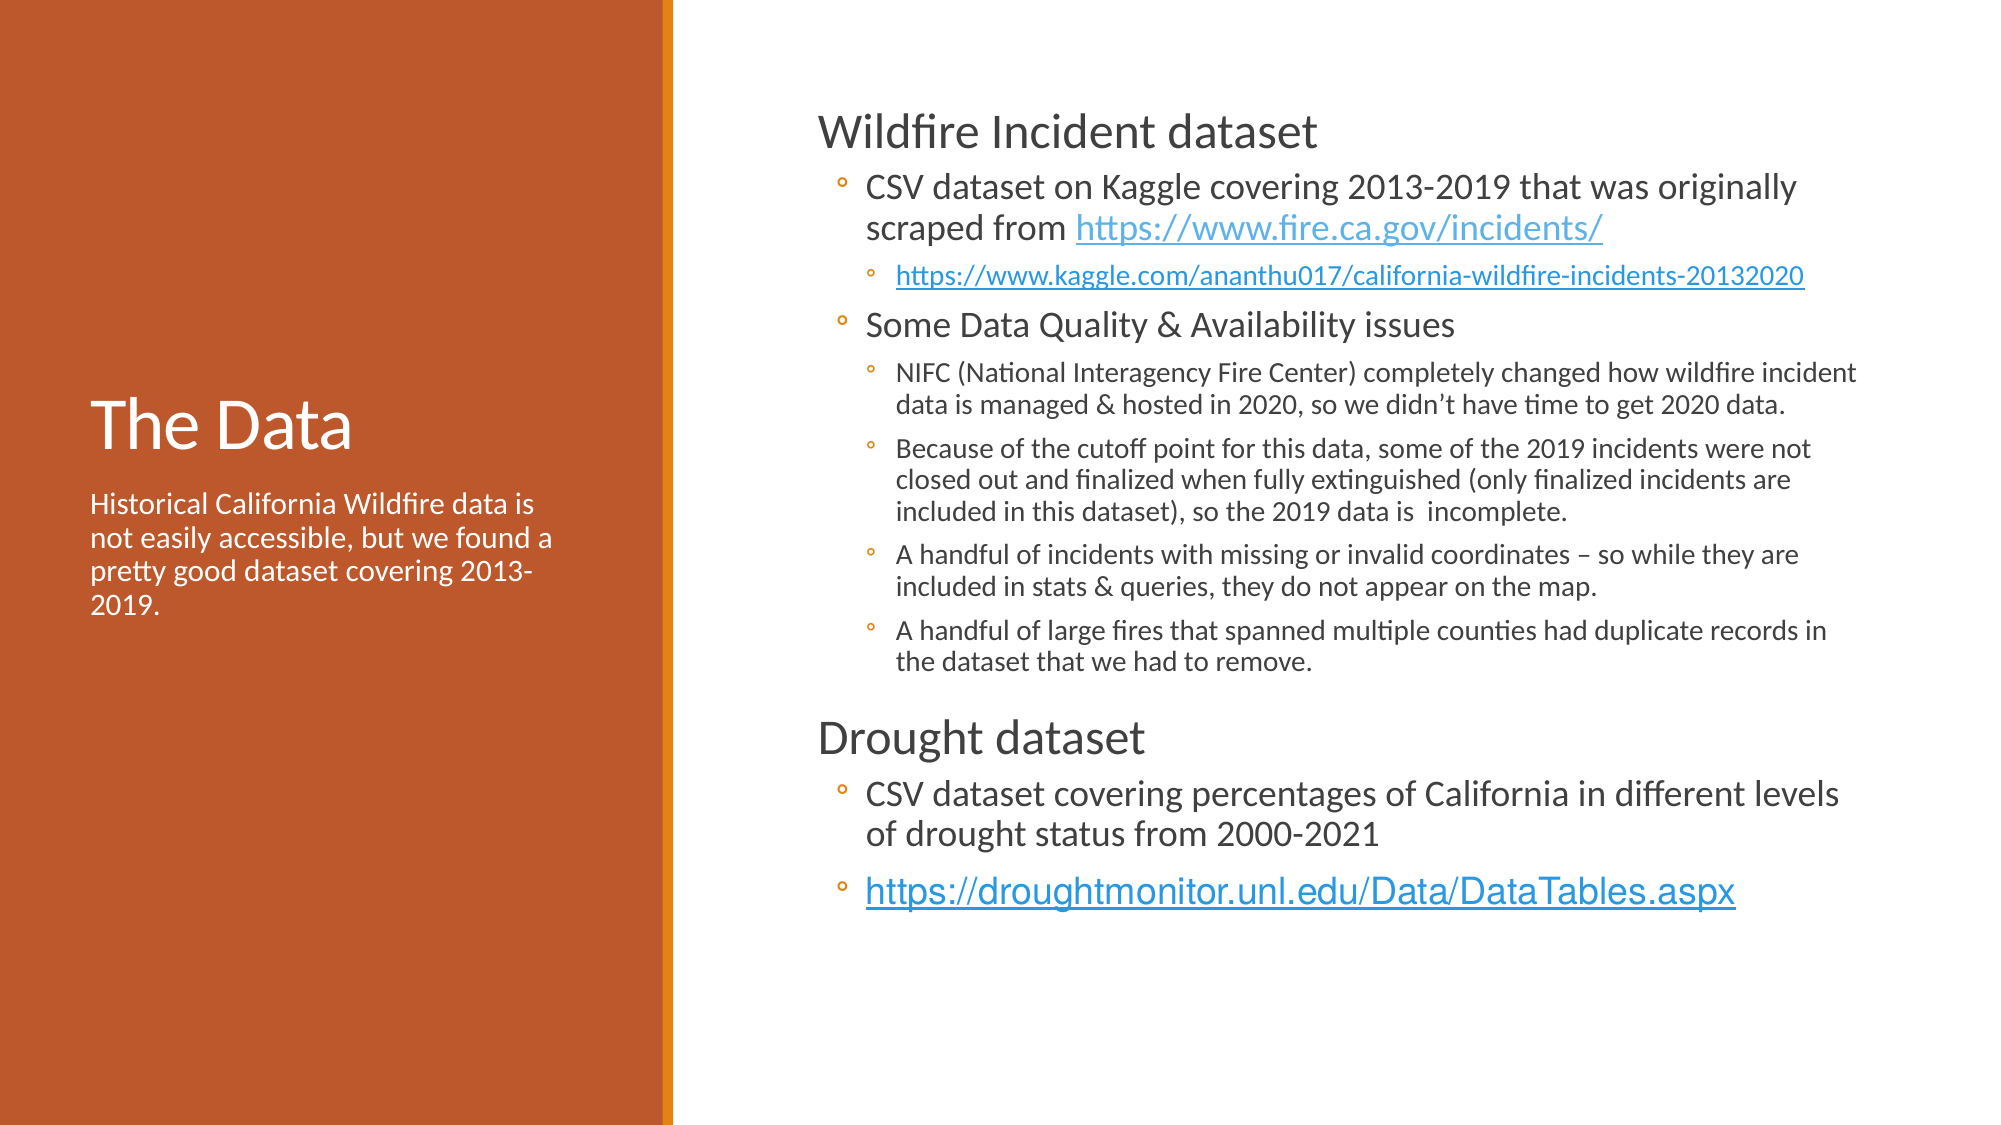

# The Data
Wildfire Incident dataset
CSV dataset on Kaggle covering 2013-2019 that was originally scraped from https://www.fire.ca.gov/incidents/
https://www.kaggle.com/ananthu017/california-wildfire-incidents-20132020
Some Data Quality & Availability issues
NIFC (National Interagency Fire Center) completely changed how wildfire incident data is managed & hosted in 2020, so we didn’t have time to get 2020 data.
Because of the cutoff point for this data, some of the 2019 incidents were not closed out and finalized when fully extinguished (only finalized incidents are included in this dataset), so the 2019 data is  incomplete.
A handful of incidents with missing or invalid coordinates – so while they are included in stats & queries, they do not appear on the map.
A handful of large fires that spanned multiple counties had duplicate records in the dataset that we had to remove.
Drought dataset
CSV dataset covering percentages of California in different levels of drought status from 2000-2021
https://droughtmonitor.unl.edu/Data/DataTables.aspx

Historical California Wildfire data is not easily accessible, but we found a pretty good dataset covering 2013-2019.